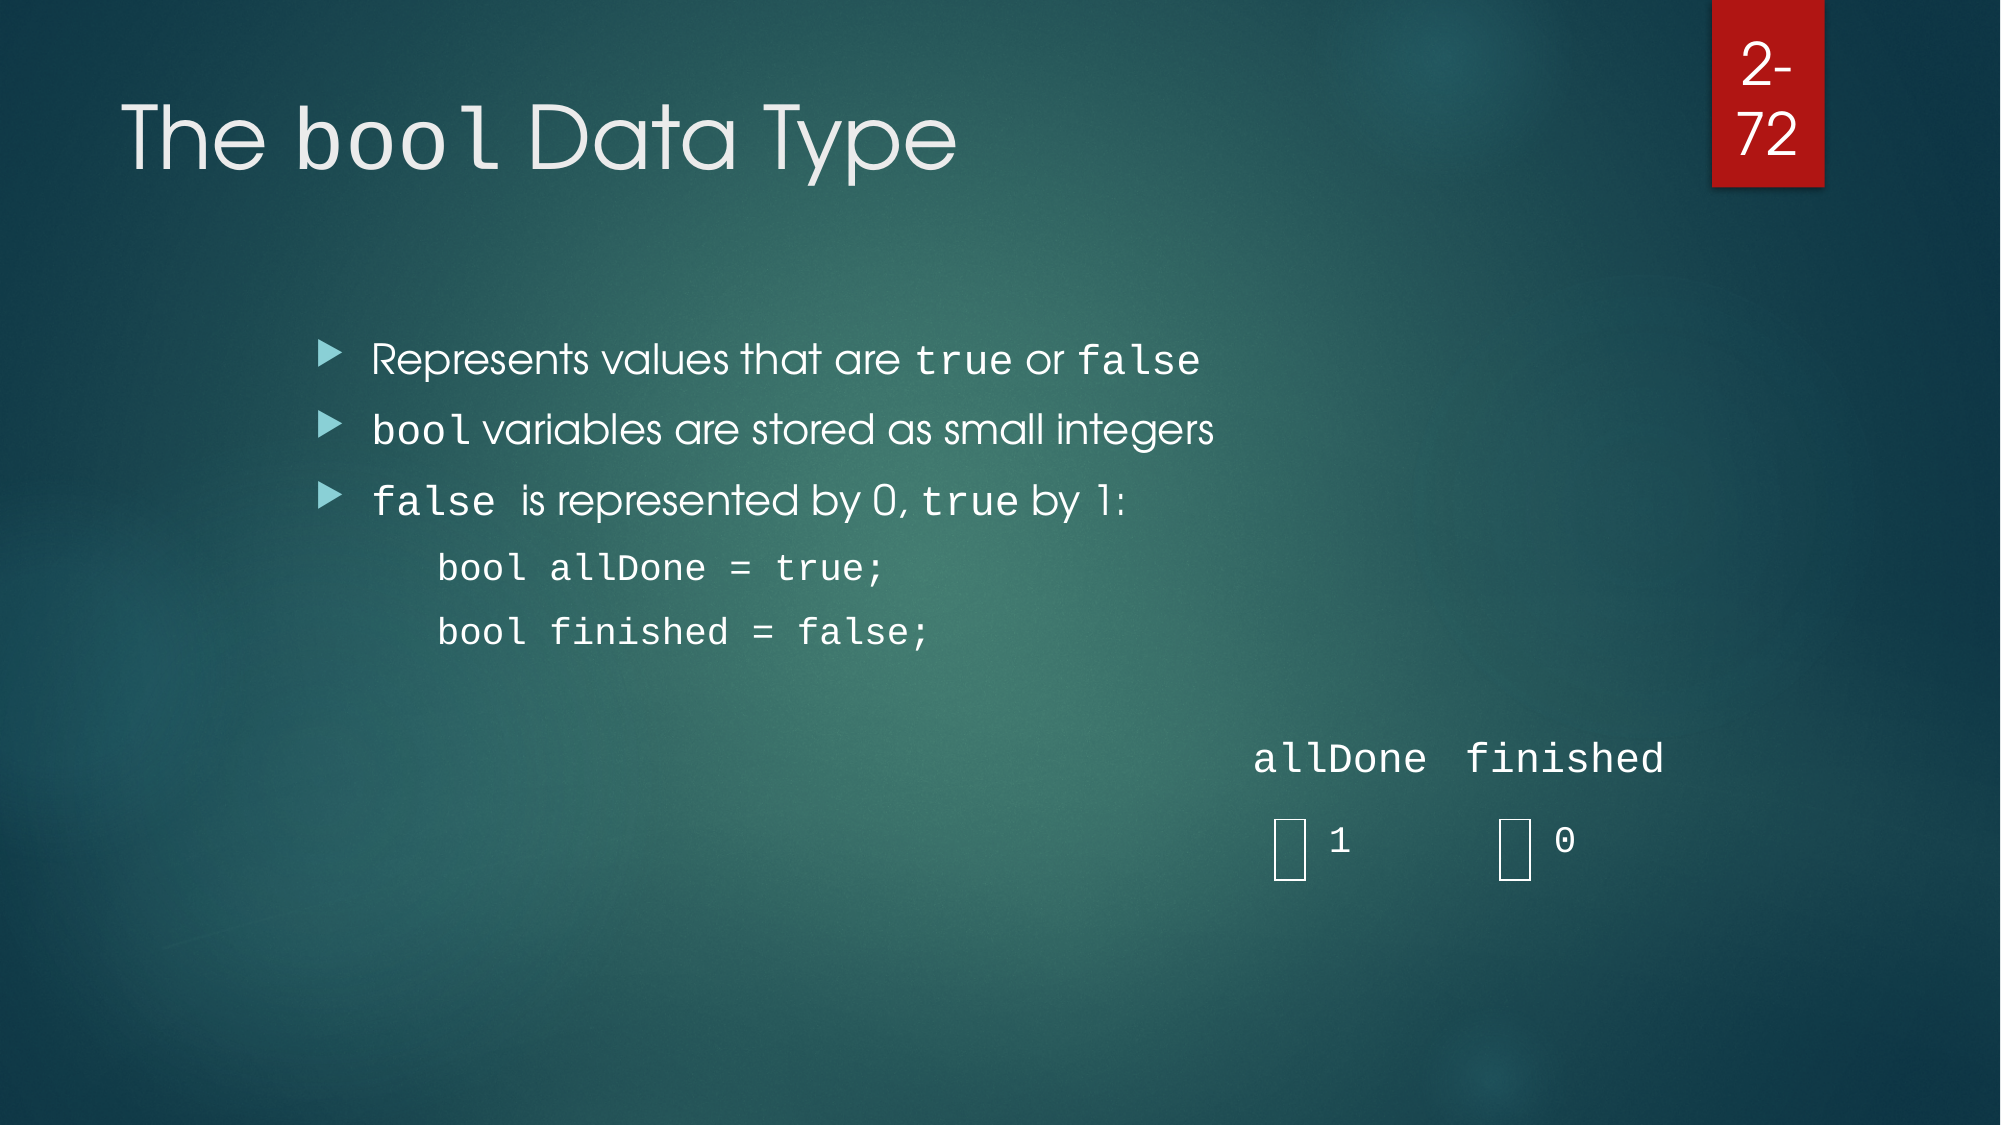

2-72
# The bool Data Type
Represents values that are true or false
bool variables are stored as small integers
false is represented by 0, true by 1:
	bool allDone = true;
	bool finished = false;

allDone
finished

1
0